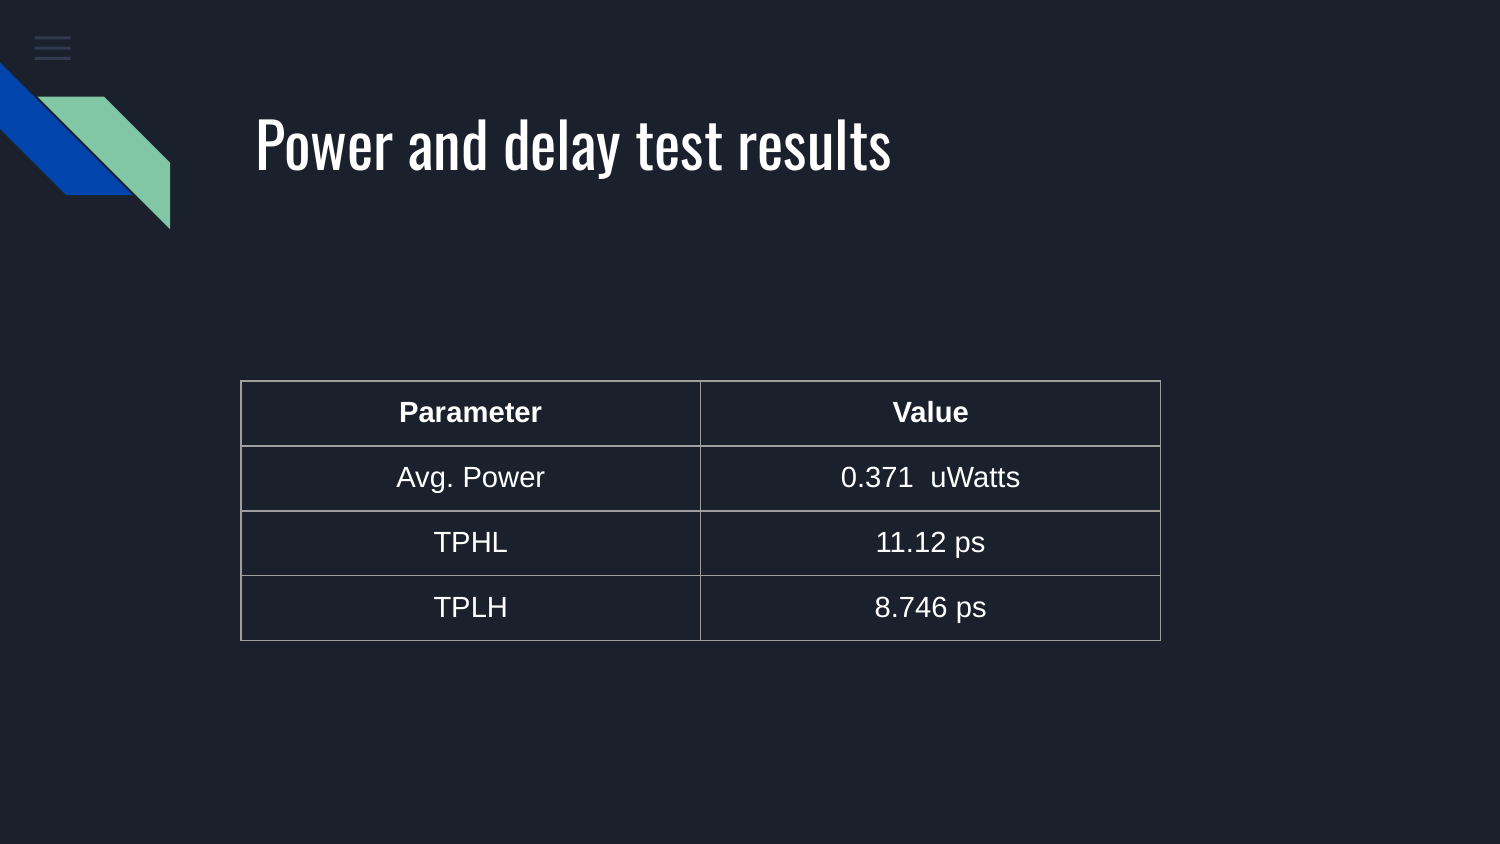

Power and delay test results

| Parameter | Value |
| --- | --- |
| Avg. Power | 0.371 uWatts |
| TPHL | 11.12 ps |
| TPLH | 8.746 ps |